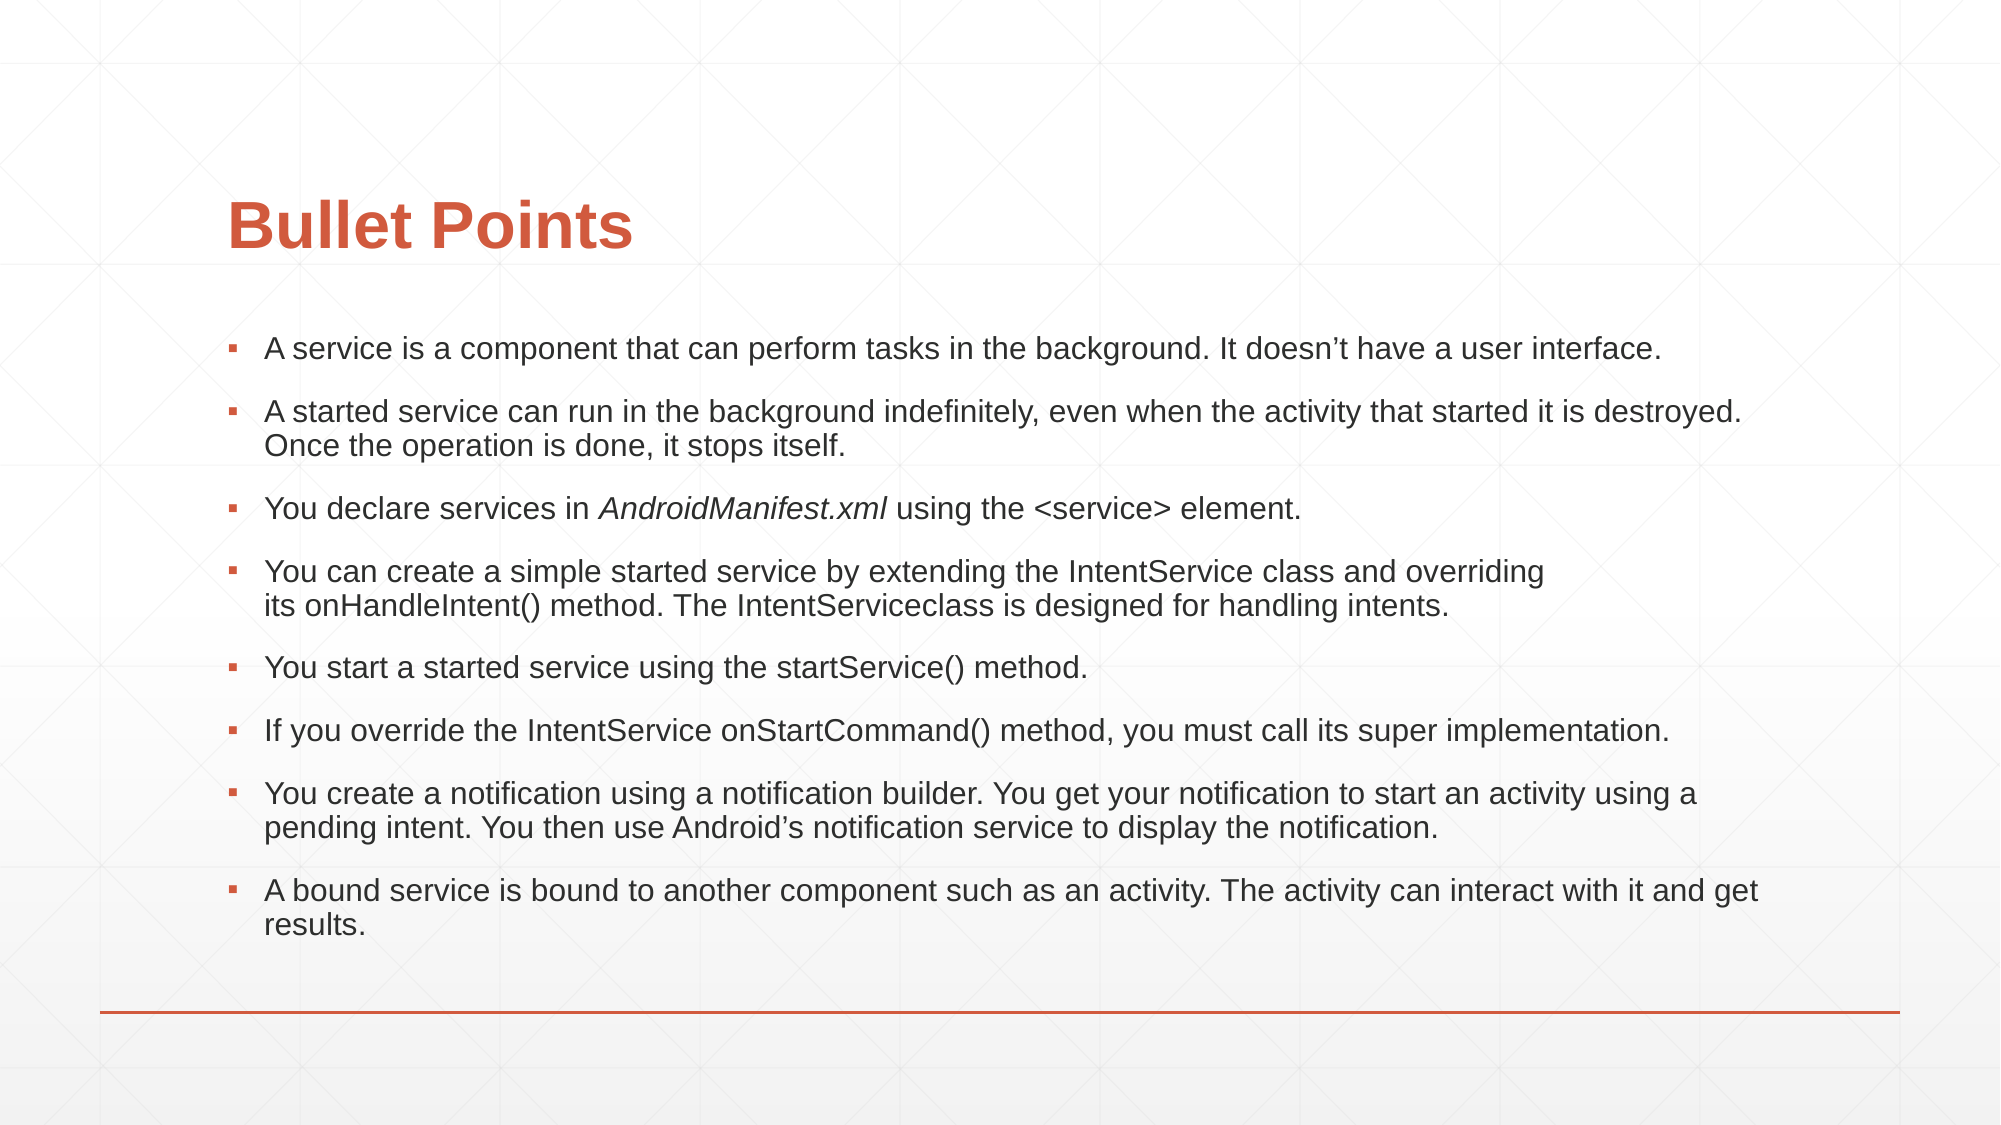

# Bullet Points
A service is a component that can perform tasks in the background. It doesn’t have a user interface.
A started service can run in the background indefinitely, even when the activity that started it is destroyed. Once the operation is done, it stops itself.
You declare services in AndroidManifest.xml using the <service> element.
You can create a simple started service by extending the IntentService class and overriding its onHandleIntent() method. The IntentServiceclass is designed for handling intents.
You start a started service using the startService() method.
If you override the IntentService onStartCommand() method, you must call its super implementation.
You create a notification using a notification builder. You get your notification to start an activity using a pending intent. You then use Android’s notification service to display the notification.
A bound service is bound to another component such as an activity. The activity can interact with it and get results.